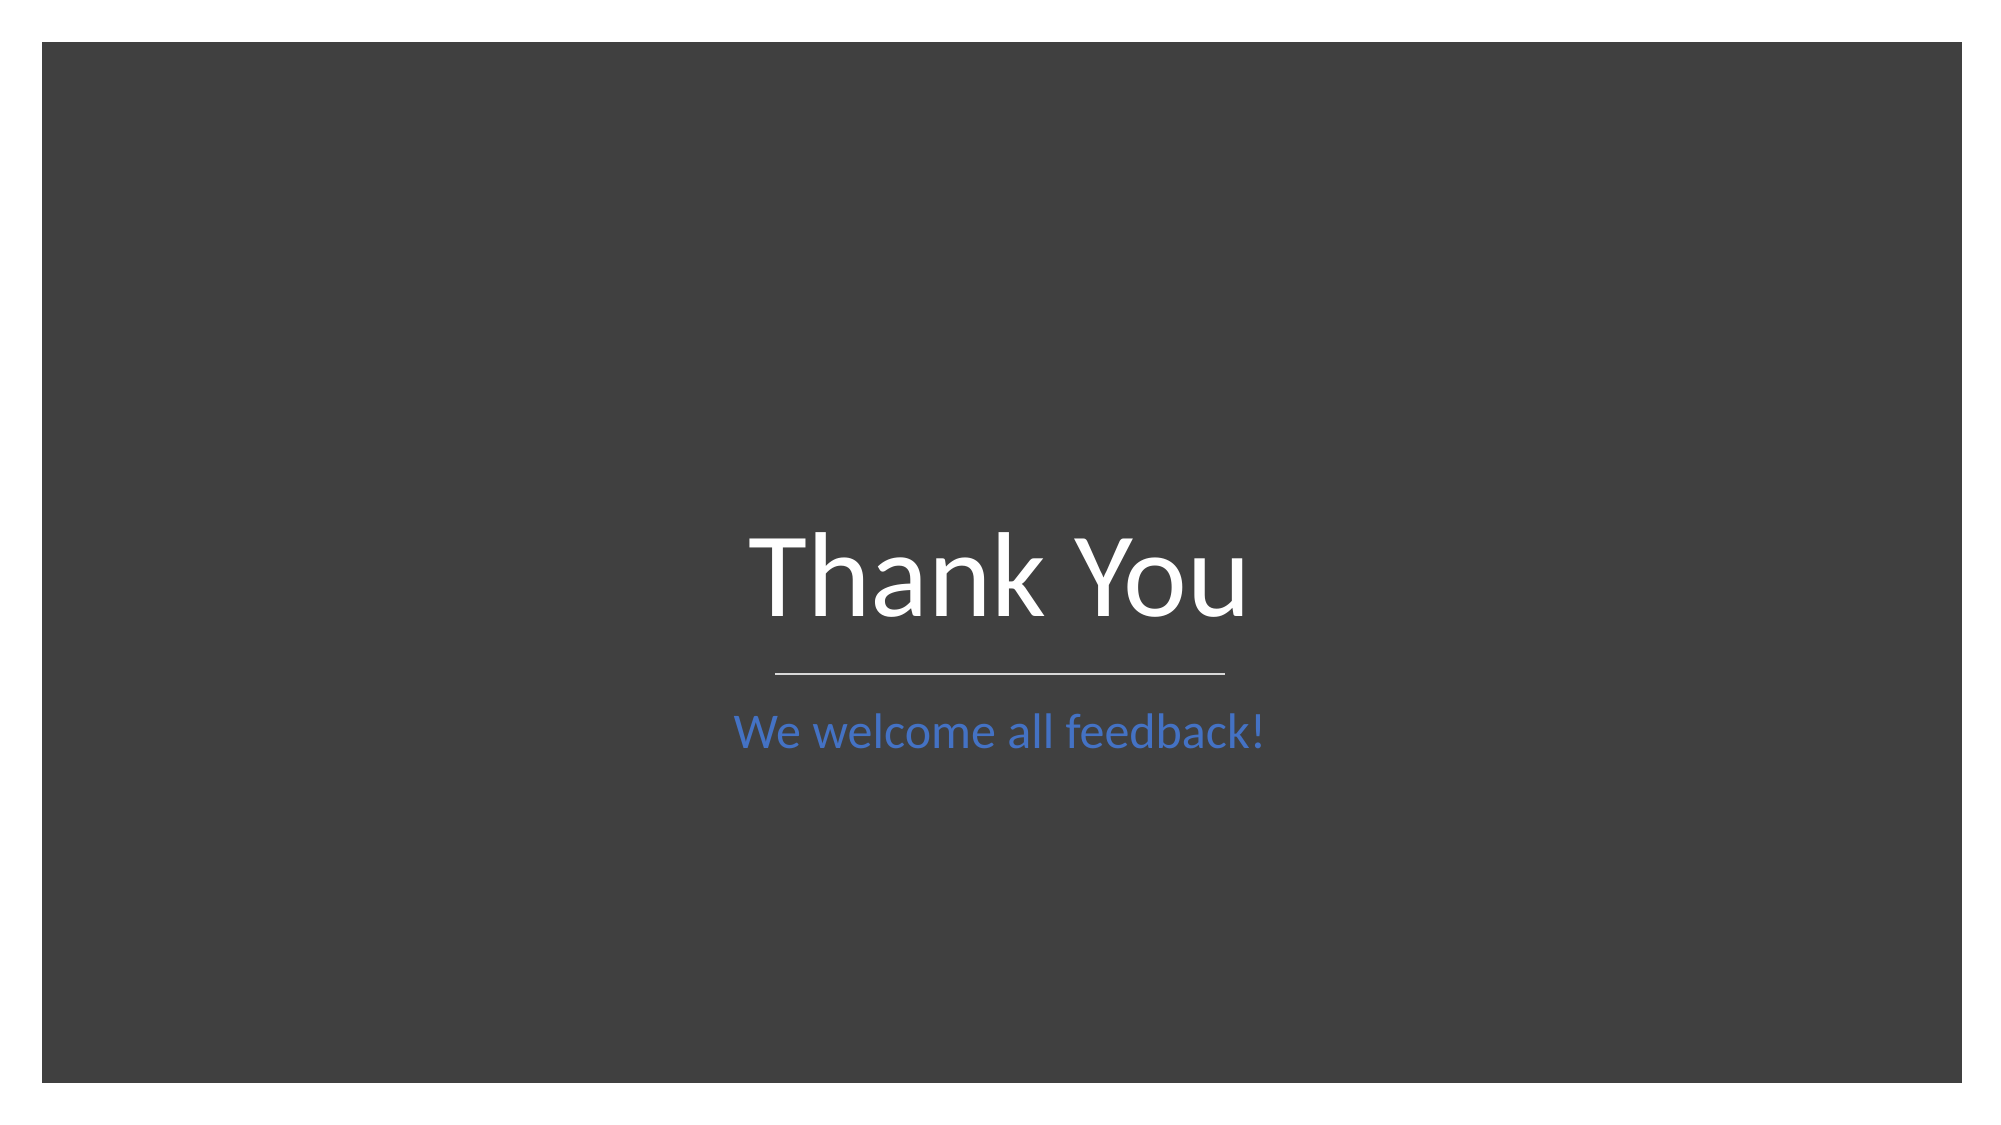

# Thank You
We welcome all feedback!